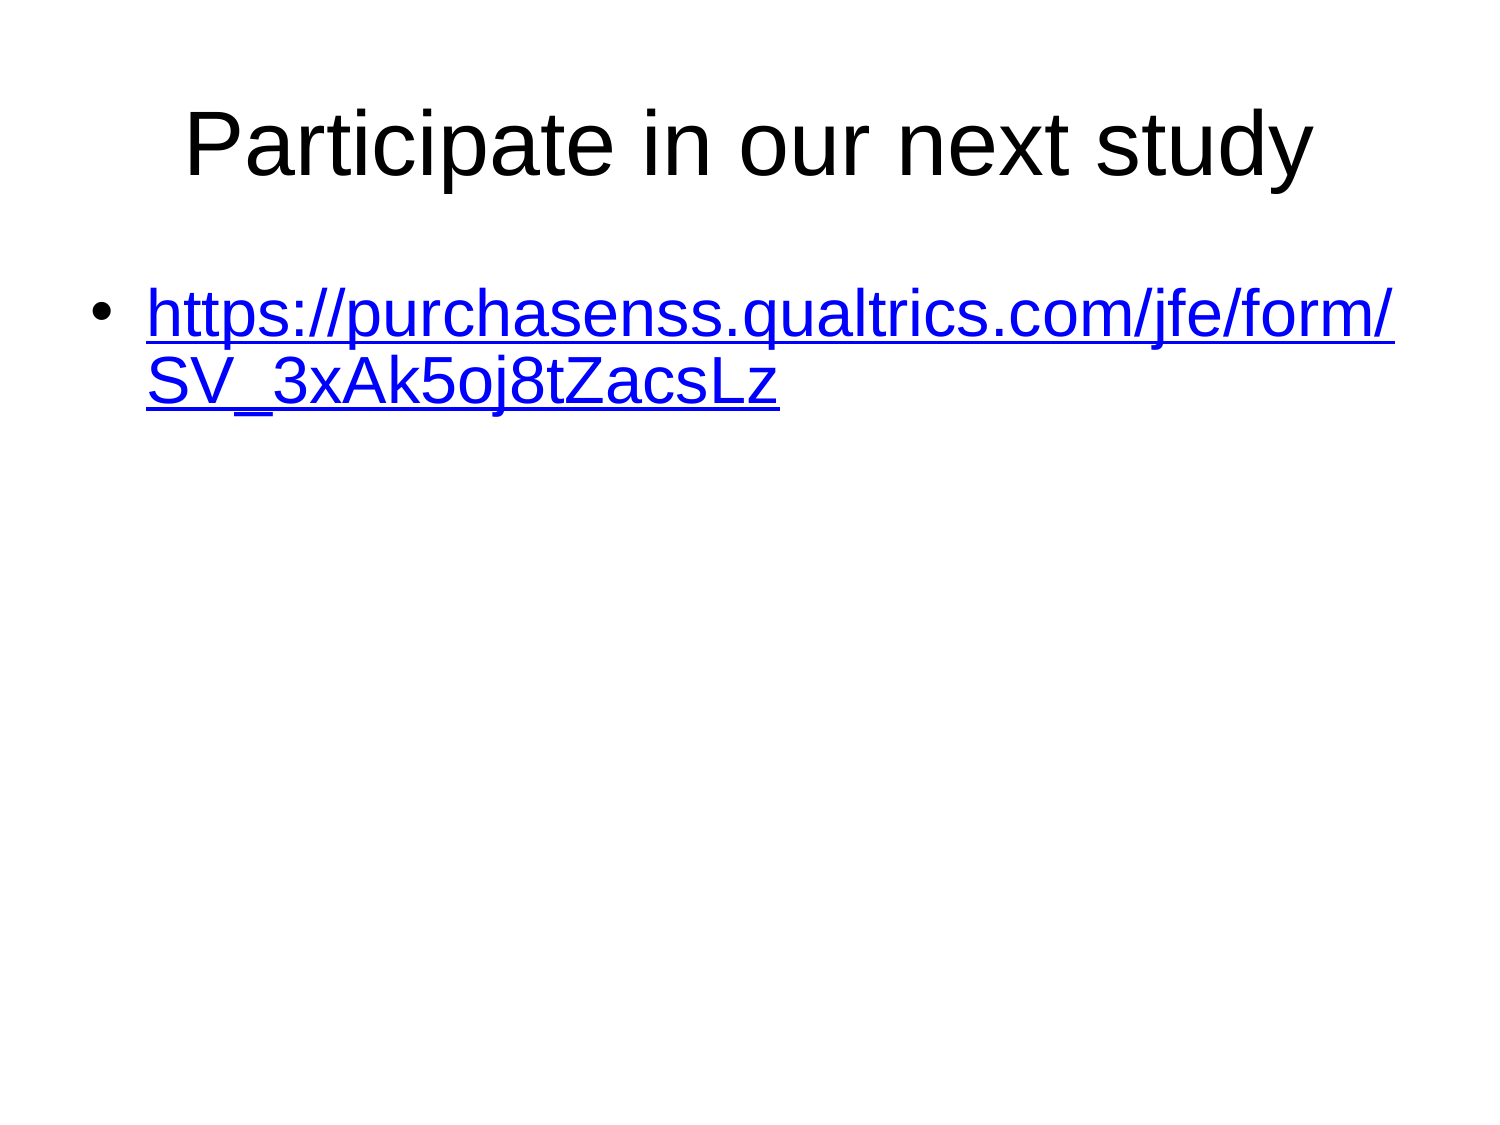

# Participate in our next study
https://purchasenss.qualtrics.com/jfe/form/SV_3xAk5oj8tZacsLz